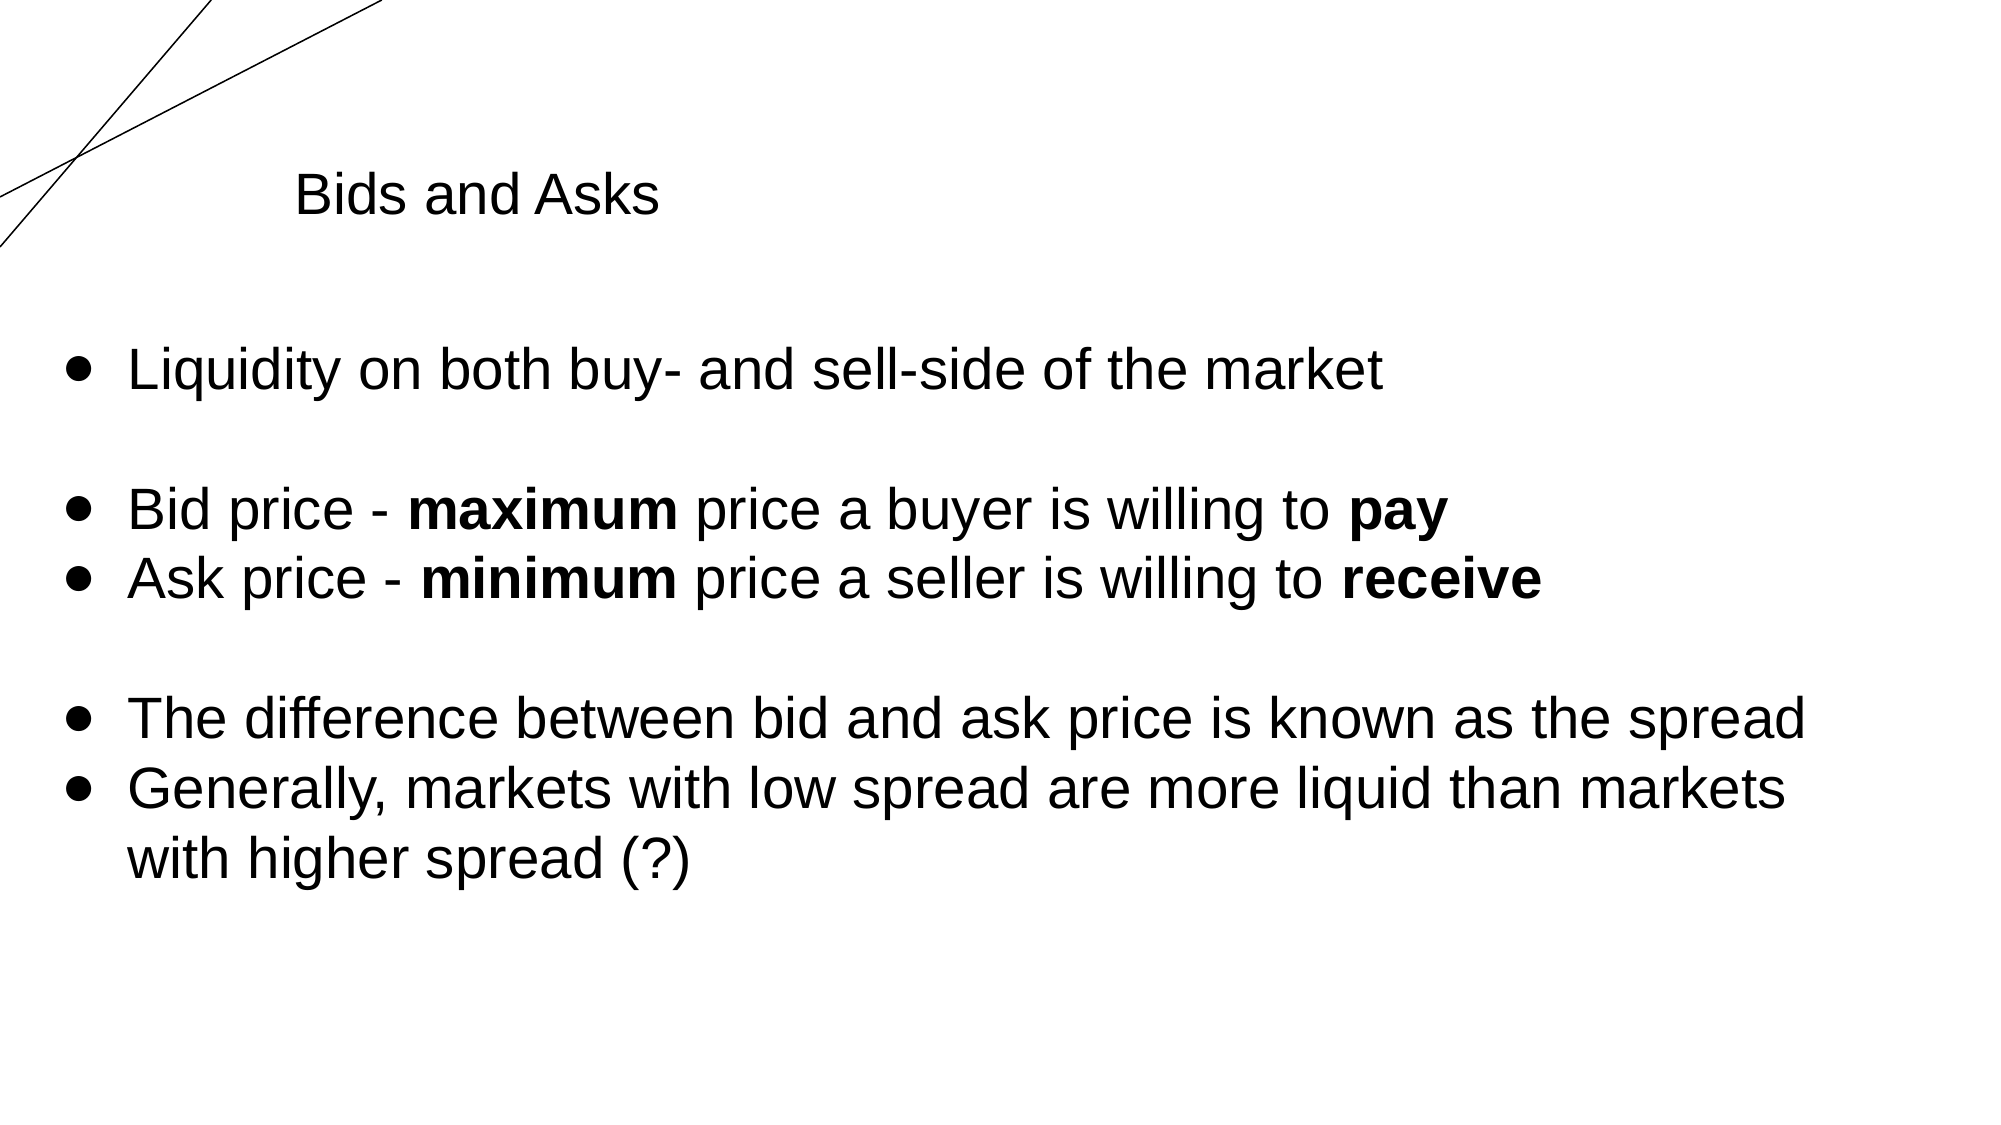

Bids and Asks
Liquidity on both buy- and sell-side of the market
Bid price - maximum price a buyer is willing to pay
Ask price - minimum price a seller is willing to receive
The difference between bid and ask price is known as the spread
Generally, markets with low spread are more liquid than markets with higher spread (?)